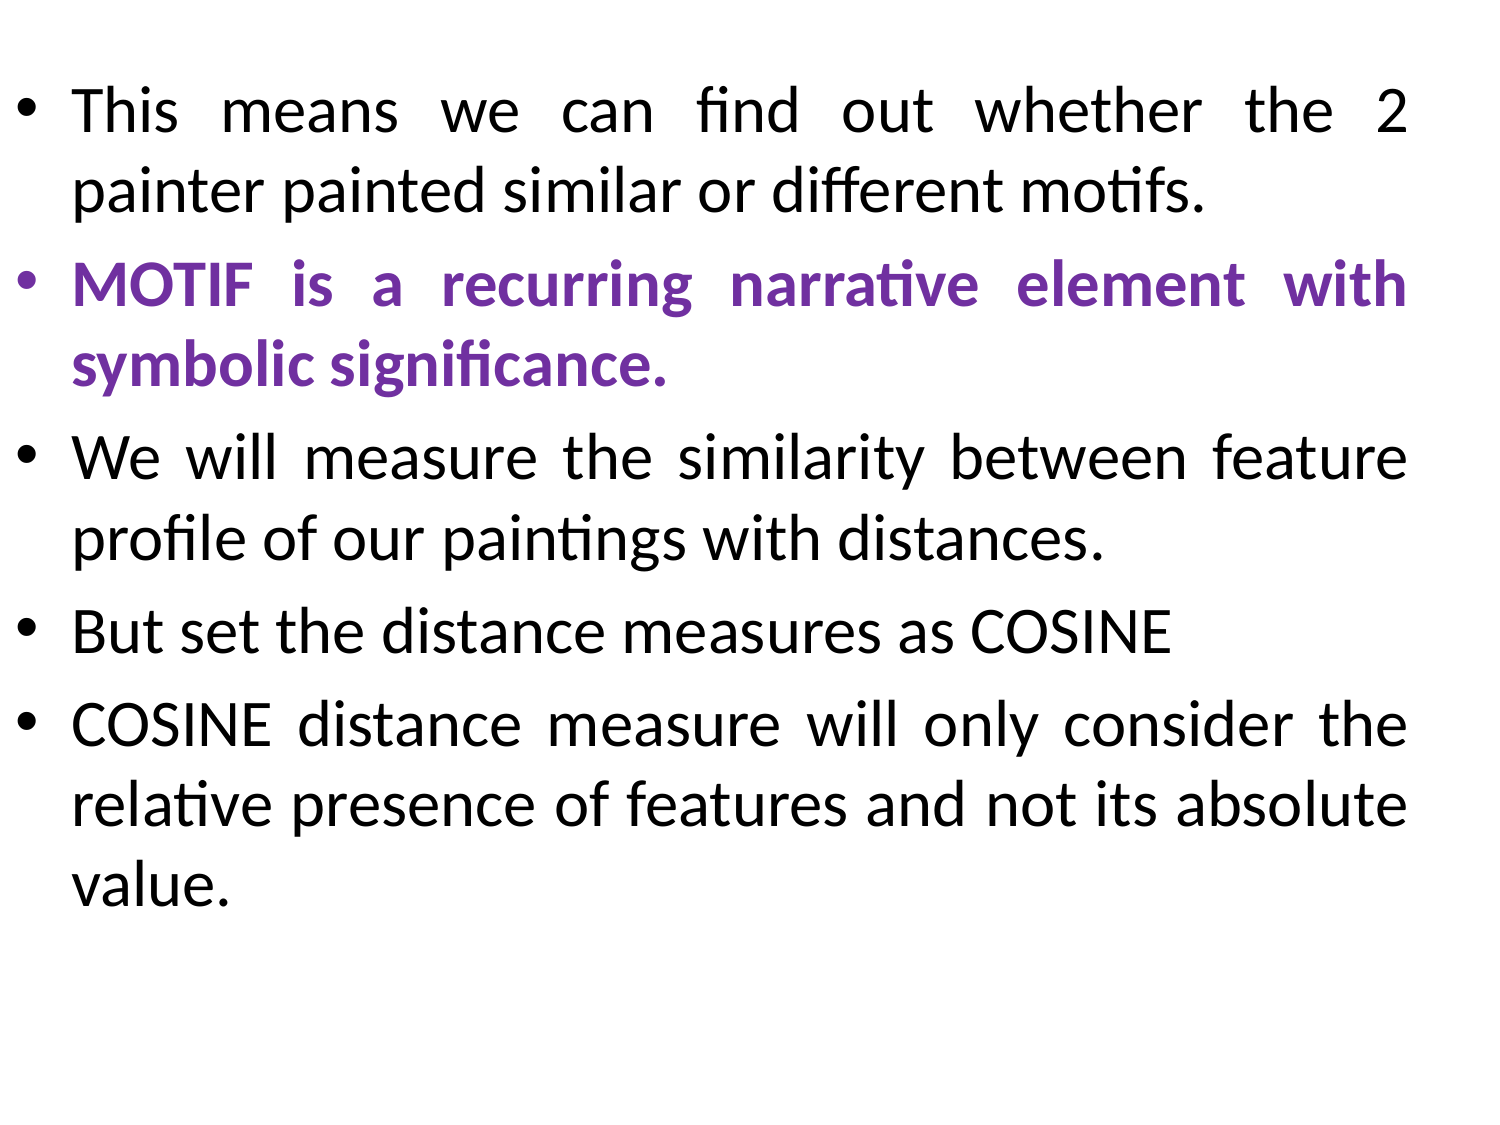

This means we can find out whether the 2 painter painted similar or different motifs.
MOTIF is a recurring narrative element with symbolic significance.
We will measure the similarity between feature profile of our paintings with distances.
But set the distance measures as COSINE
COSINE distance measure will only consider the relative presence of features and not its absolute value.